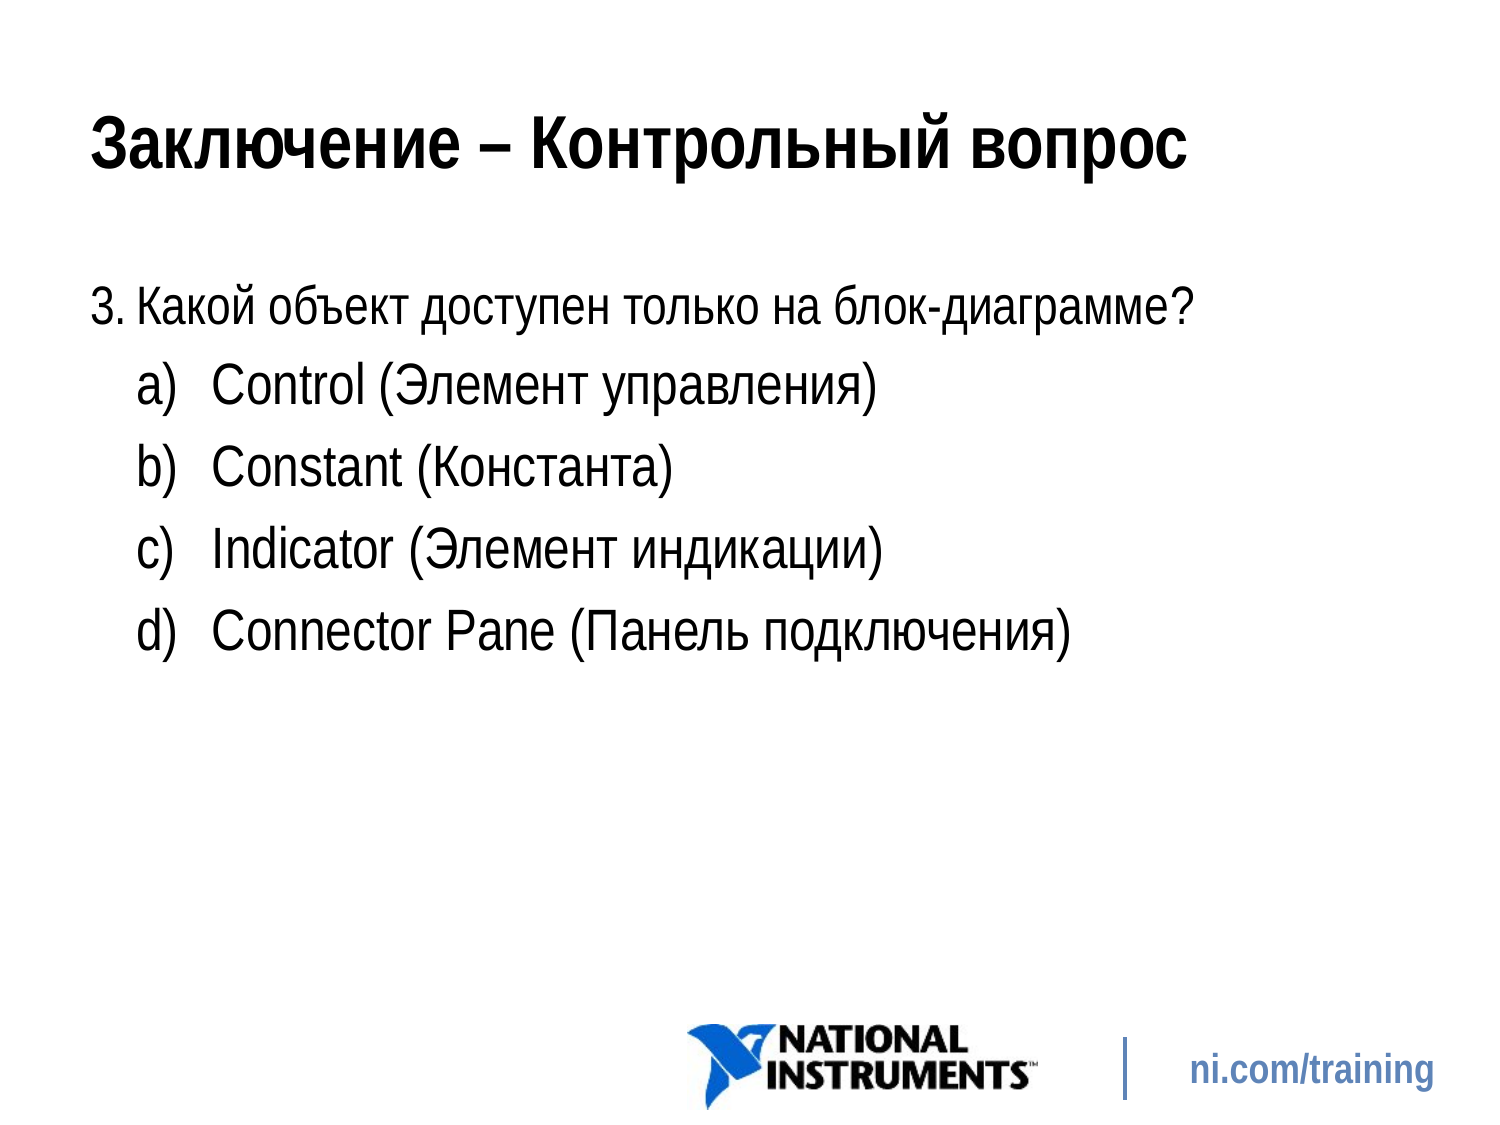

# Заключение – Контрольный вопрос
Какой объект доступен только на блок-диаграмме?
Control (Элемент управления)
Constant (Константа)
Indicator (Элемент индикации)
Connector Pane (Панель подключения)